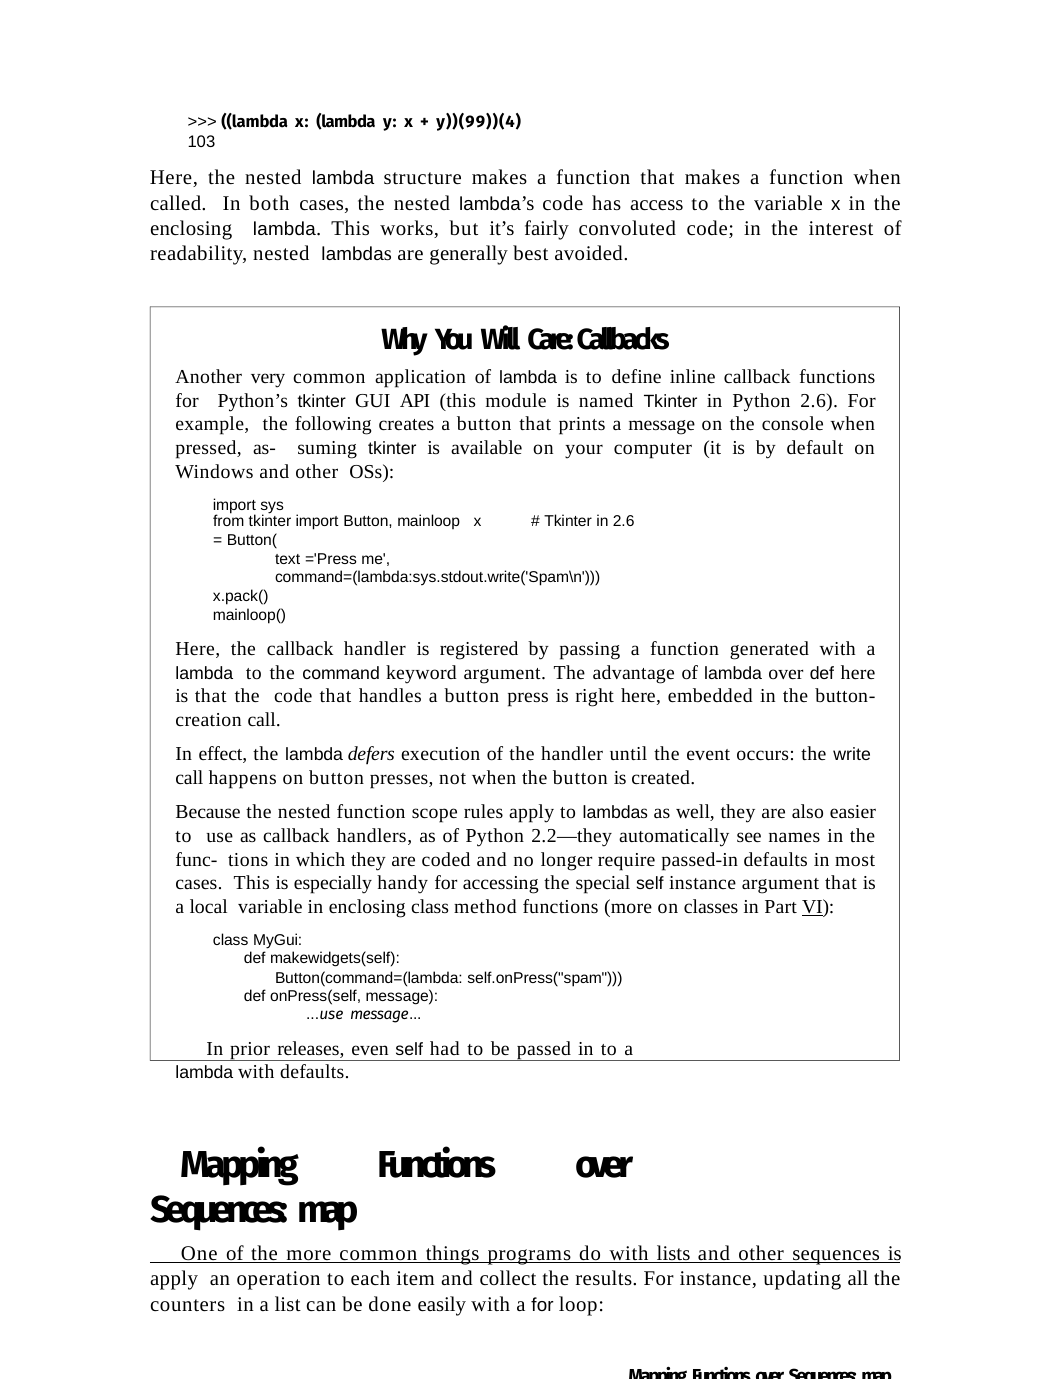

>>> ((lambda x: (lambda y: x + y))(99))(4)
103
Here, the nested lambda structure makes a function that makes a function when called.  In both cases, the nested lambda’s code has access to the variable x in the enclosing  lambda. This works, but it’s fairly convoluted code; in the interest of readability, nested  lambdas are generally best avoided.

Why You Will Care: Callbacks
Another very common application of lambda is to define inline callback functions for  Python’s tkinter GUI API (this module is named Tkinter in Python 2.6). For example,  the following creates a button that prints a message on the console when pressed, as-  suming tkinter is available on your computer (it is by default on Windows and other  OSs):
import sys

from tkinter import Button, mainloop   x = Button(
text ='Press me',
# Tkinter in 2.6
command=(lambda:sys.stdout.write('Spam\n')))
x.pack()  mainloop()
Here, the callback handler is registered by passing a function generated with a lambda  to the command keyword argument. The advantage of lambda over def here is that the  code that handles a button press is right here, embedded in the button-creation call.
In effect, the lambda defers execution of the handler until the event occurs: the write
call happens on button presses, not when the button is created.
Because the nested function scope rules apply to lambdas as well, they are also easier to  use as callback handlers, as of Python 2.2—they automatically see names in the func-  tions in which they are coded and no longer require passed-in defaults in most cases.  This is especially handy for accessing the special self instance argument that is a local  variable in enclosing class method functions (more on classes in Part VI):
class MyGui:
def makewidgets(self):
Button(command=(lambda: self.onPress("spam")))  def onPress(self, message):
...use message...
In prior releases, even self had to be passed in to a lambda with defaults.

Mapping Functions over Sequences: map
One of the more common things programs do with lists and other sequences is apply  an operation to each item and collect the results. For instance, updating all the counters  in a list can be done easily with a for loop:

Mapping Functions over Sequences: map  | 479